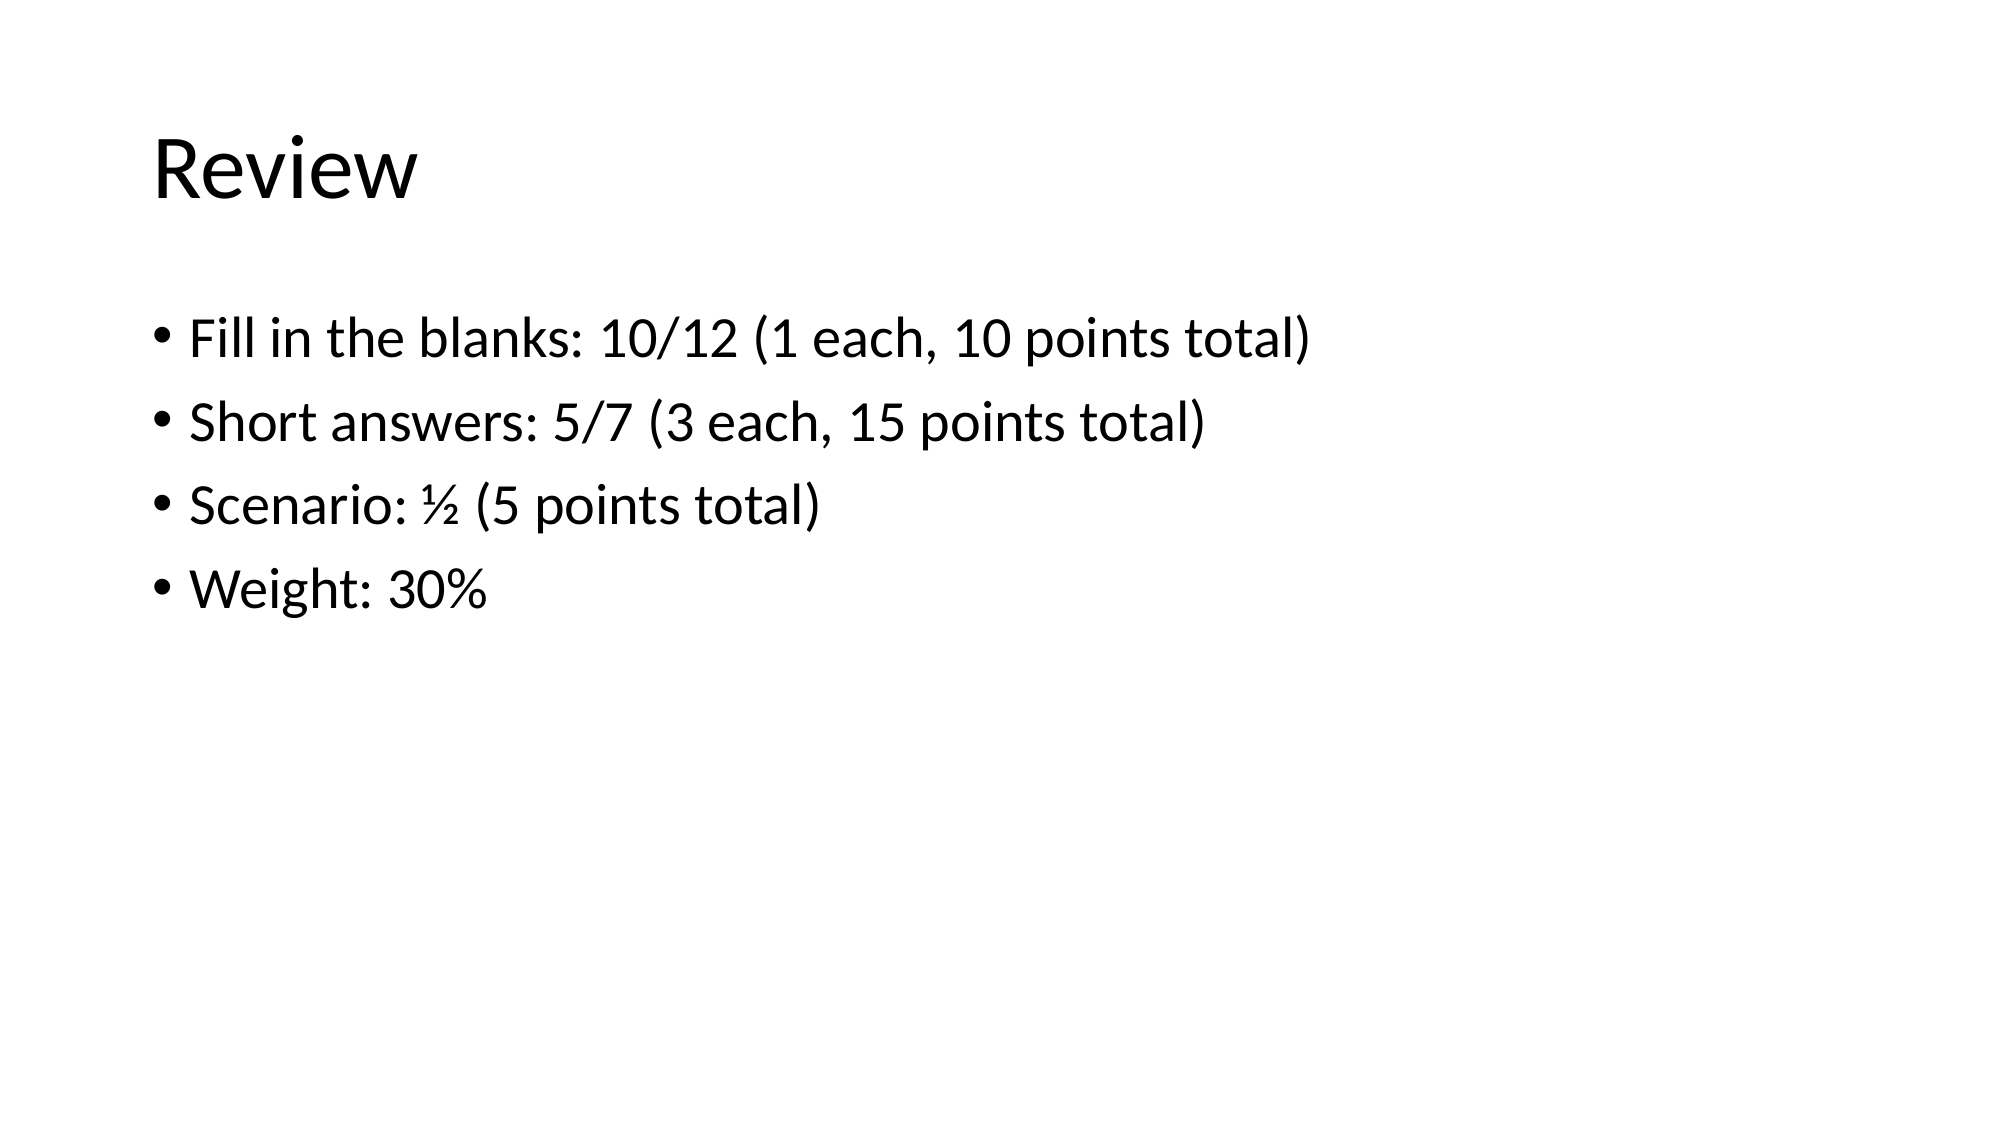

# Review
Fill in the blanks: 10/12 (1 each, 10 points total)
Short answers: 5/7 (3 each, 15 points total)
Scenario: ½ (5 points total)
Weight: 30%